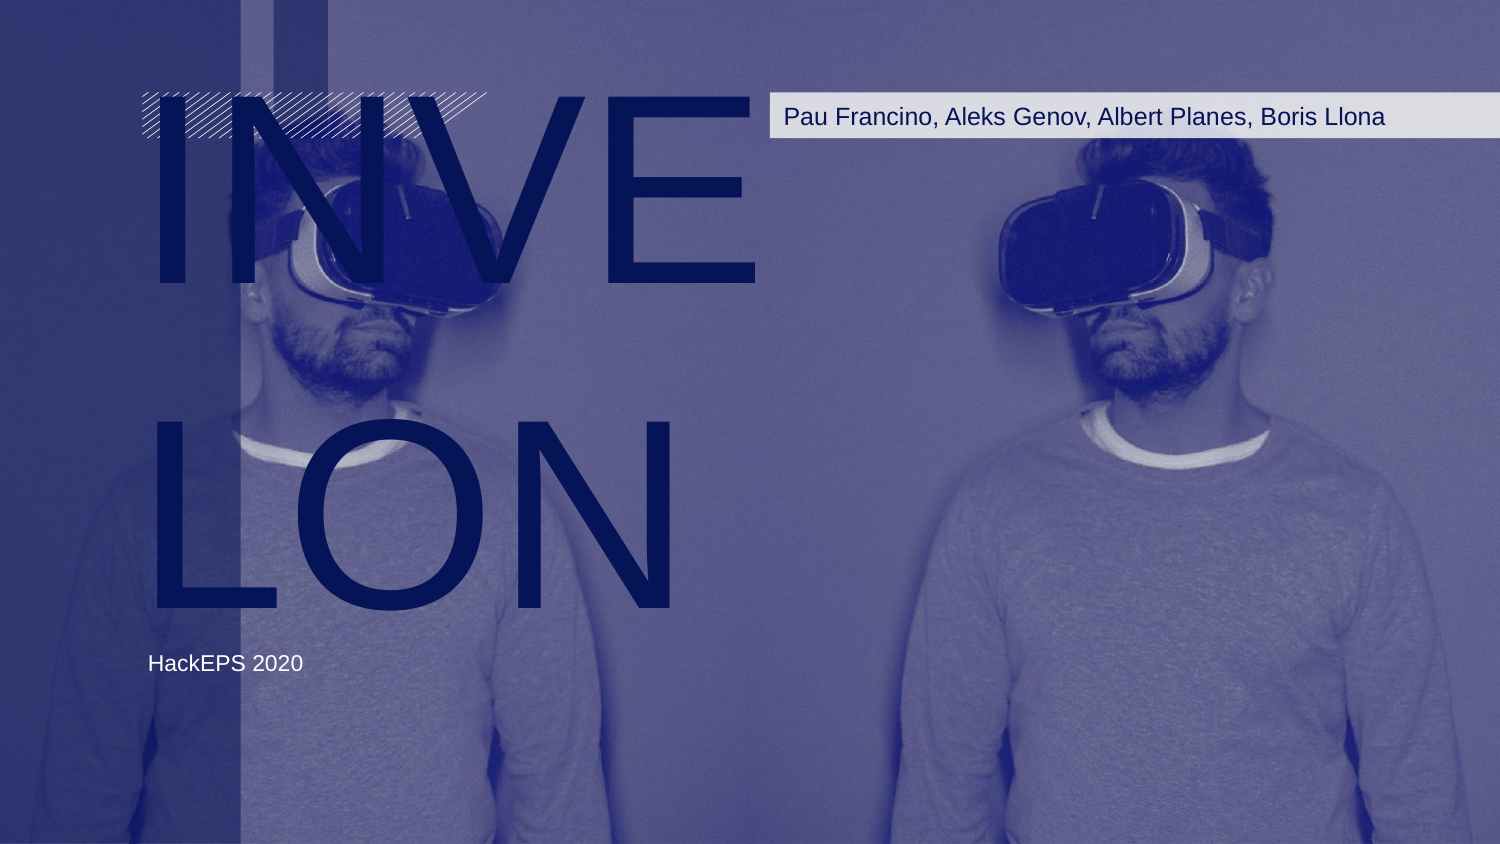

Pau Francino, Aleks Genov, Albert Planes, Boris Llona
# INVELON
HackEPS 2020